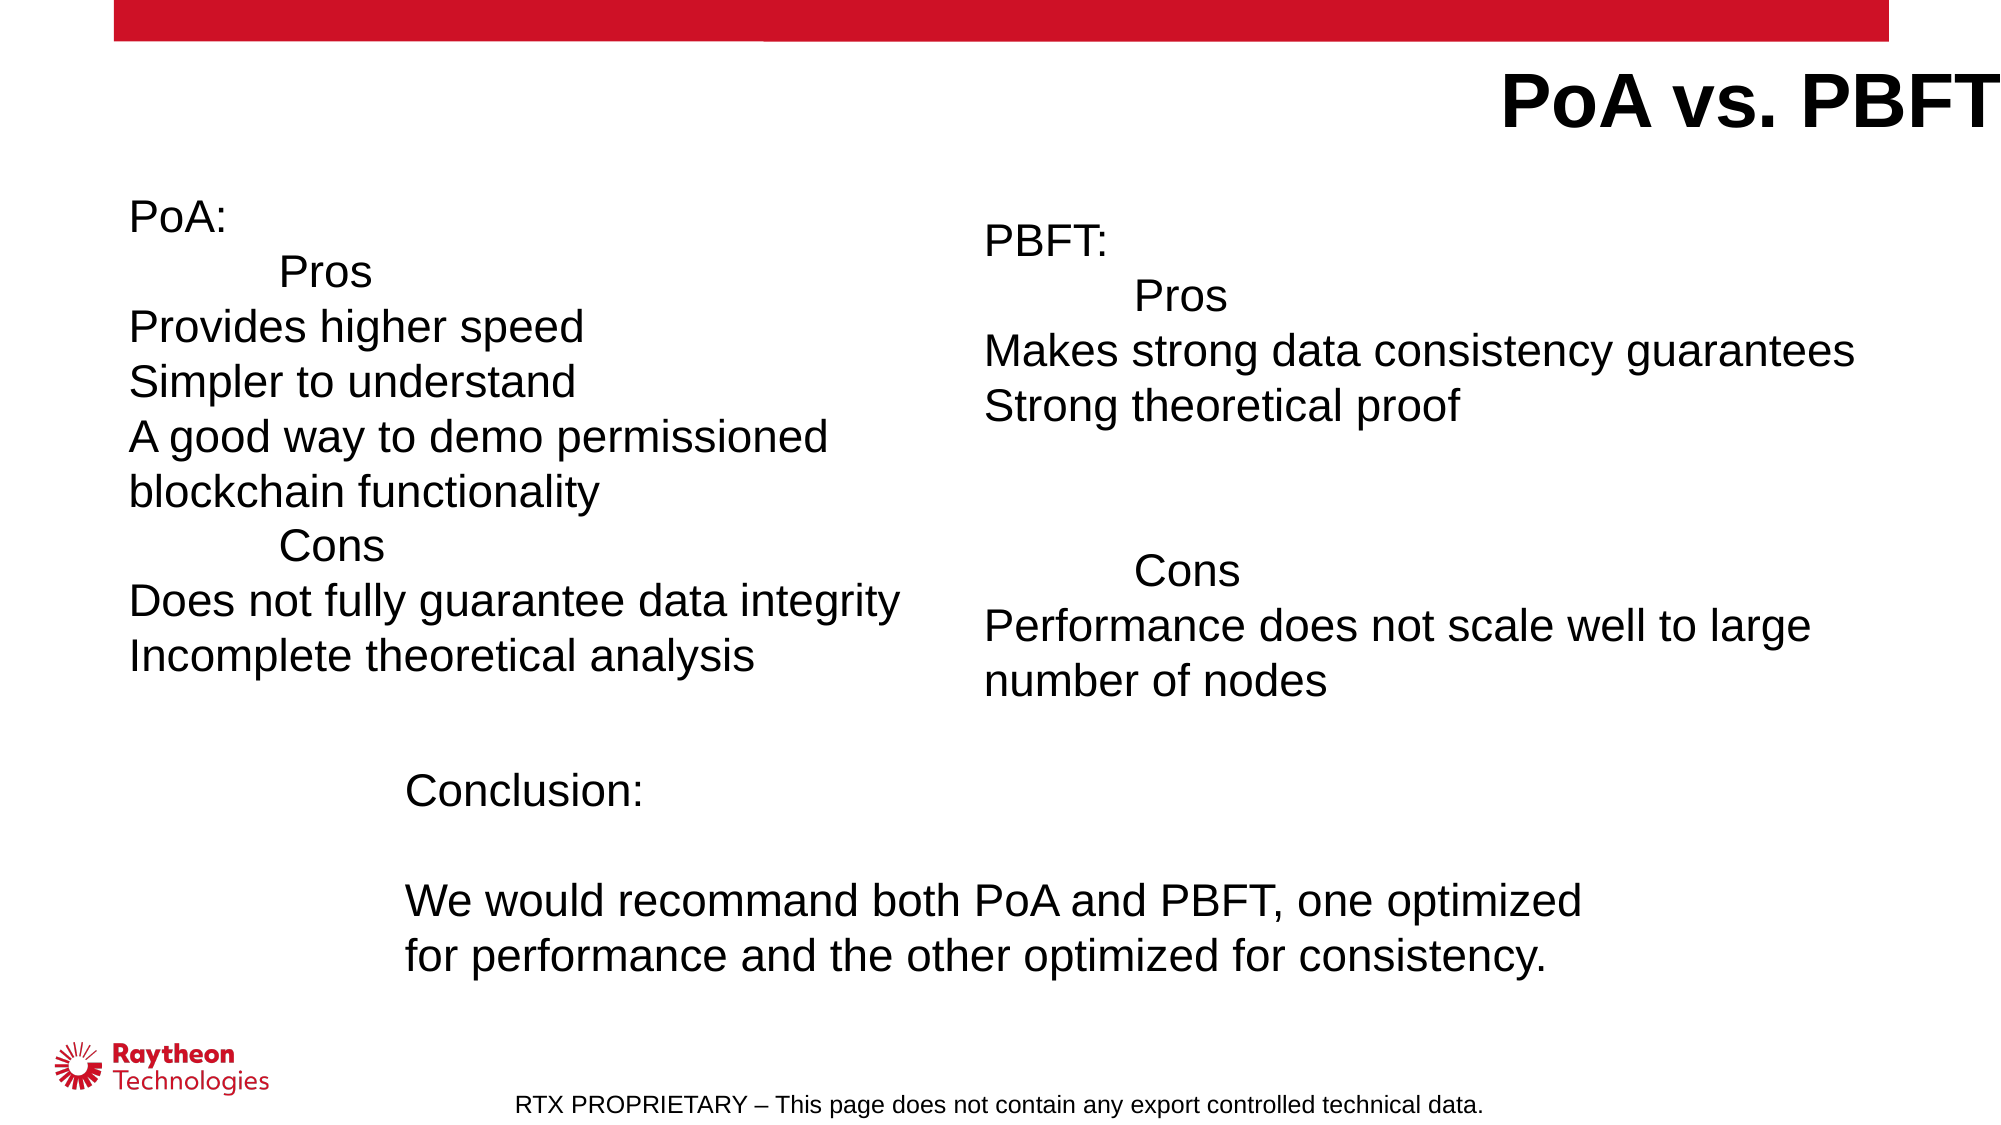

PoA vs. PBFT
PoA:
	Pros
Provides higher speed
Simpler to understand
A good way to demo permissioned blockchain functionality
	Cons
Does not fully guarantee data integrity
Incomplete theoretical analysis

PBFT:
	Pros
Makes strong data consistency guarantees
Strong theoretical proof

	Cons
Performance does not scale well to large number of nodes

Conclusion:

We would recommand both PoA and PBFT, one optimized for performance and the other optimized for consistency.

RTX PROPRIETARY – This page does not contain any export controlled technical data.